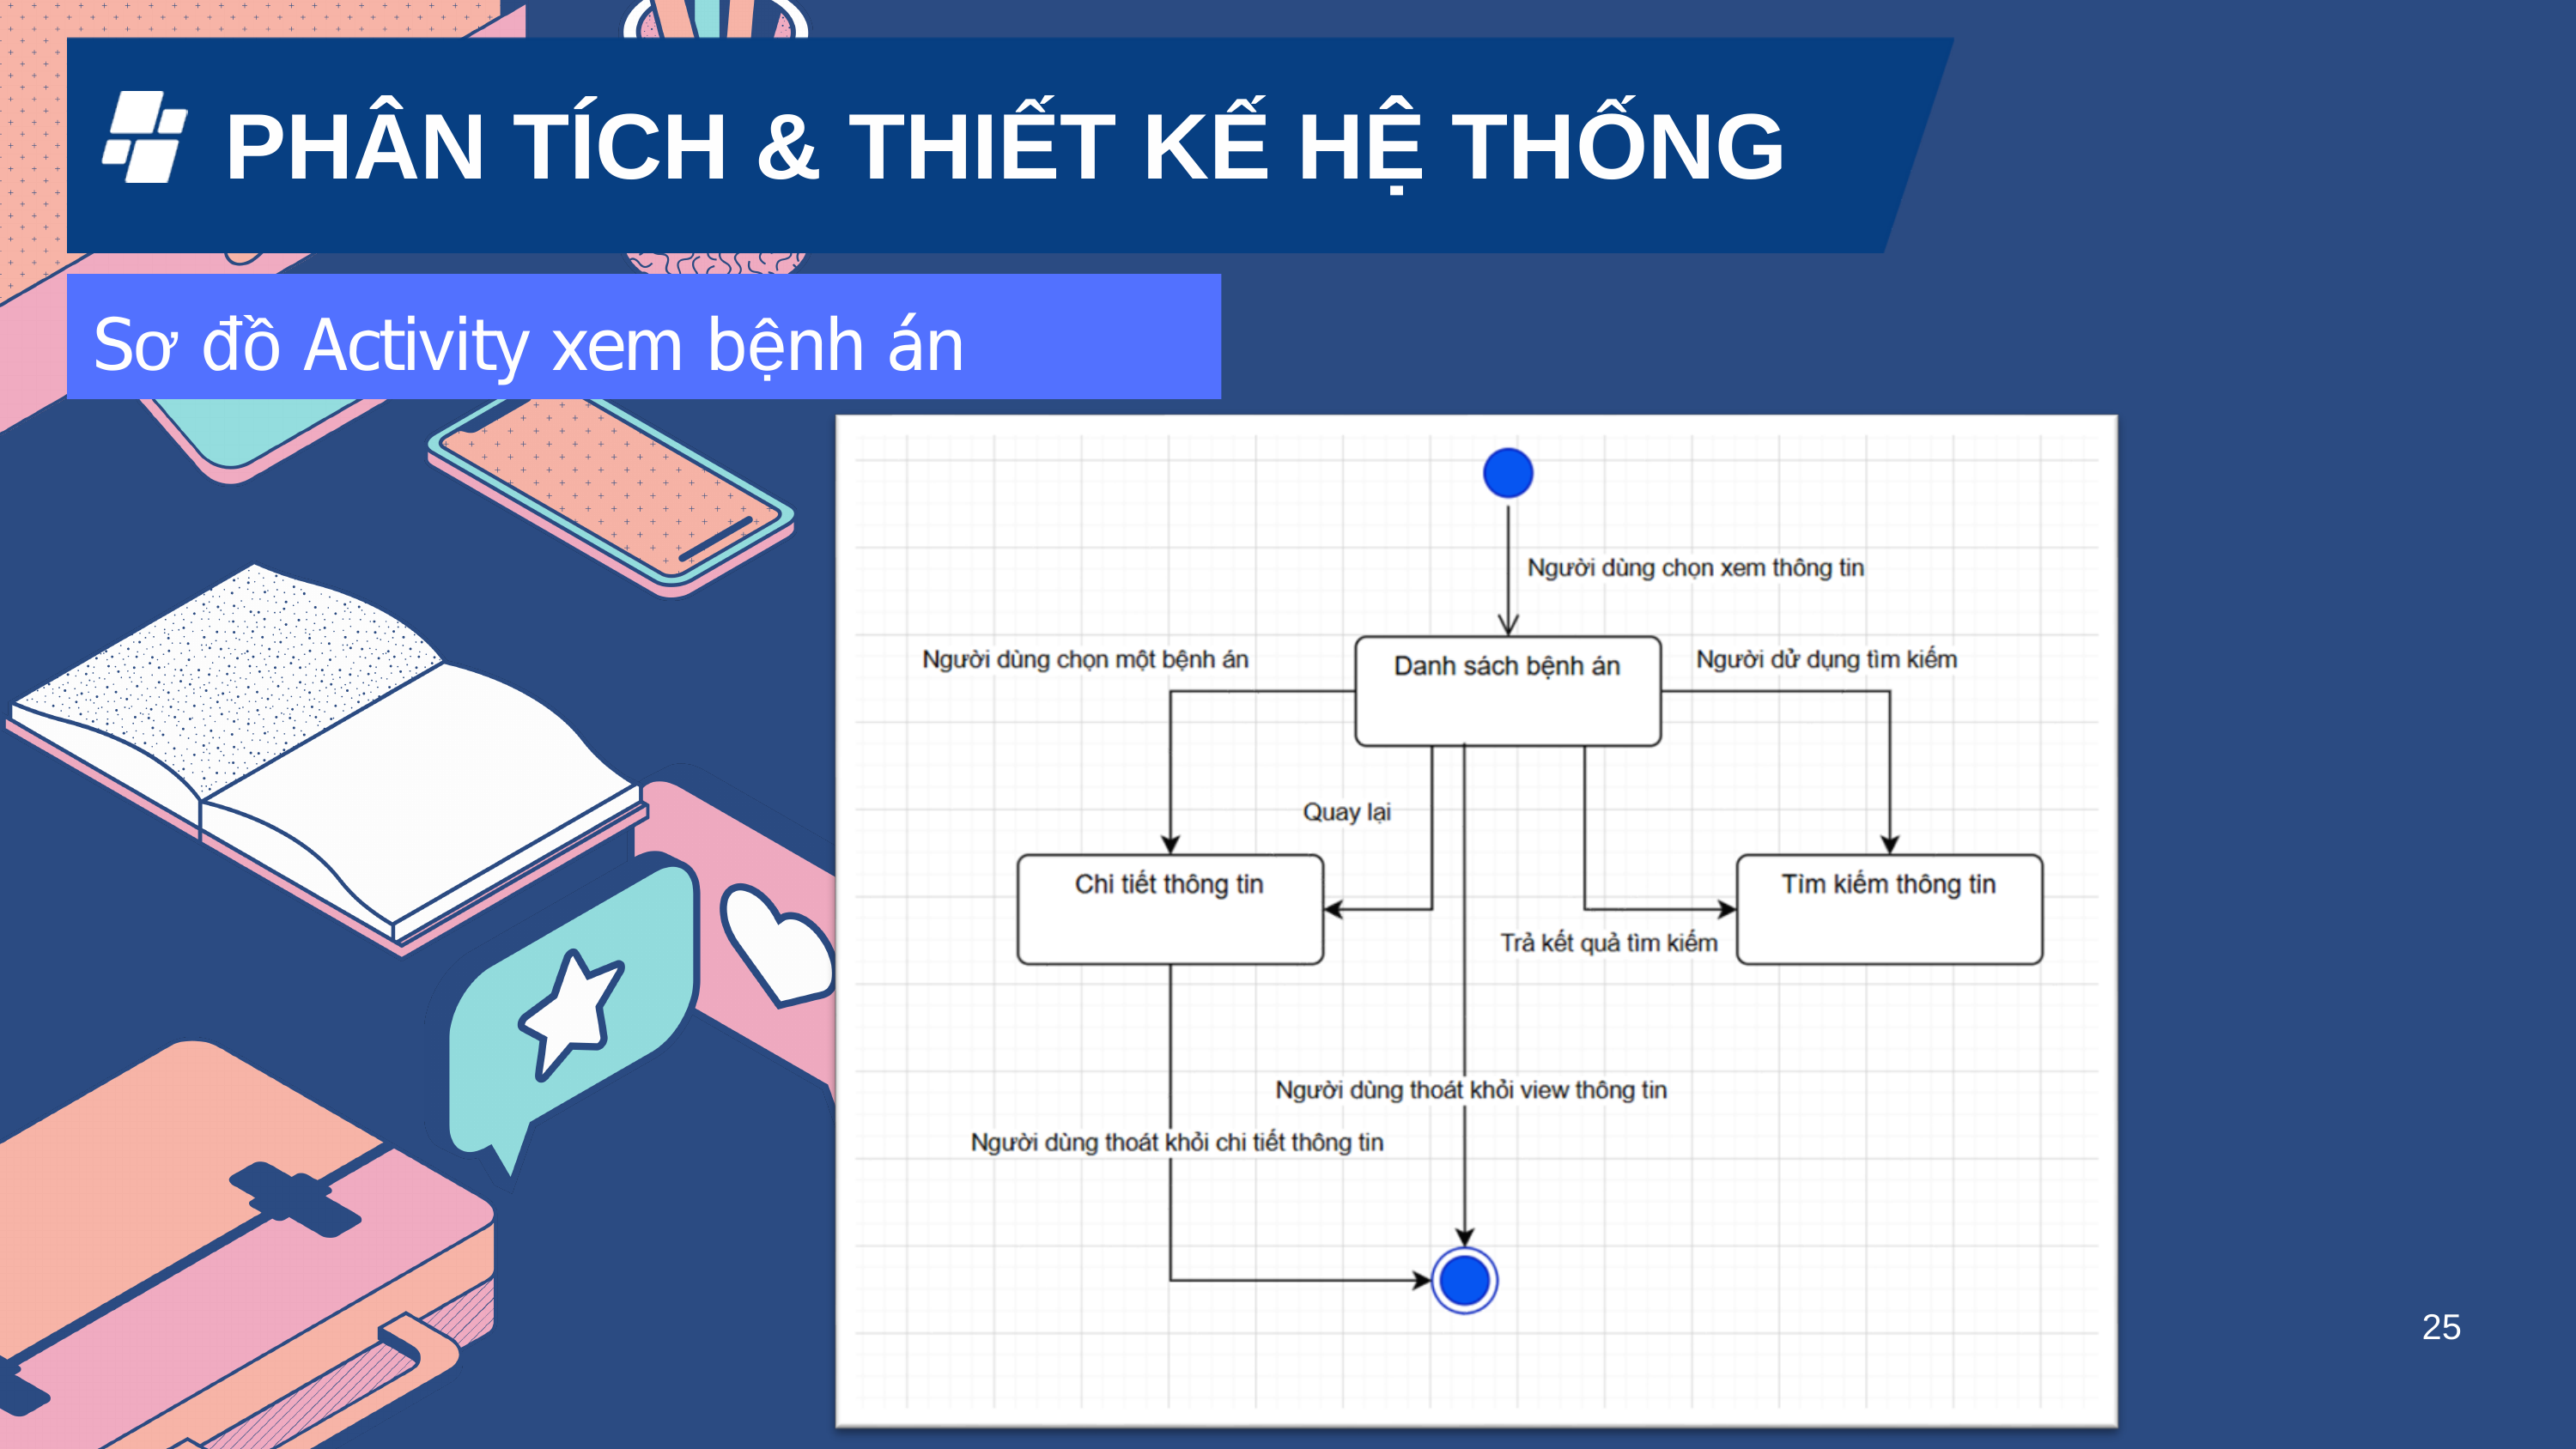

PHÂN TÍCH & THIẾT KẾ HỆ THỐNG

Sơ đồ Activity xem bệnh án

25